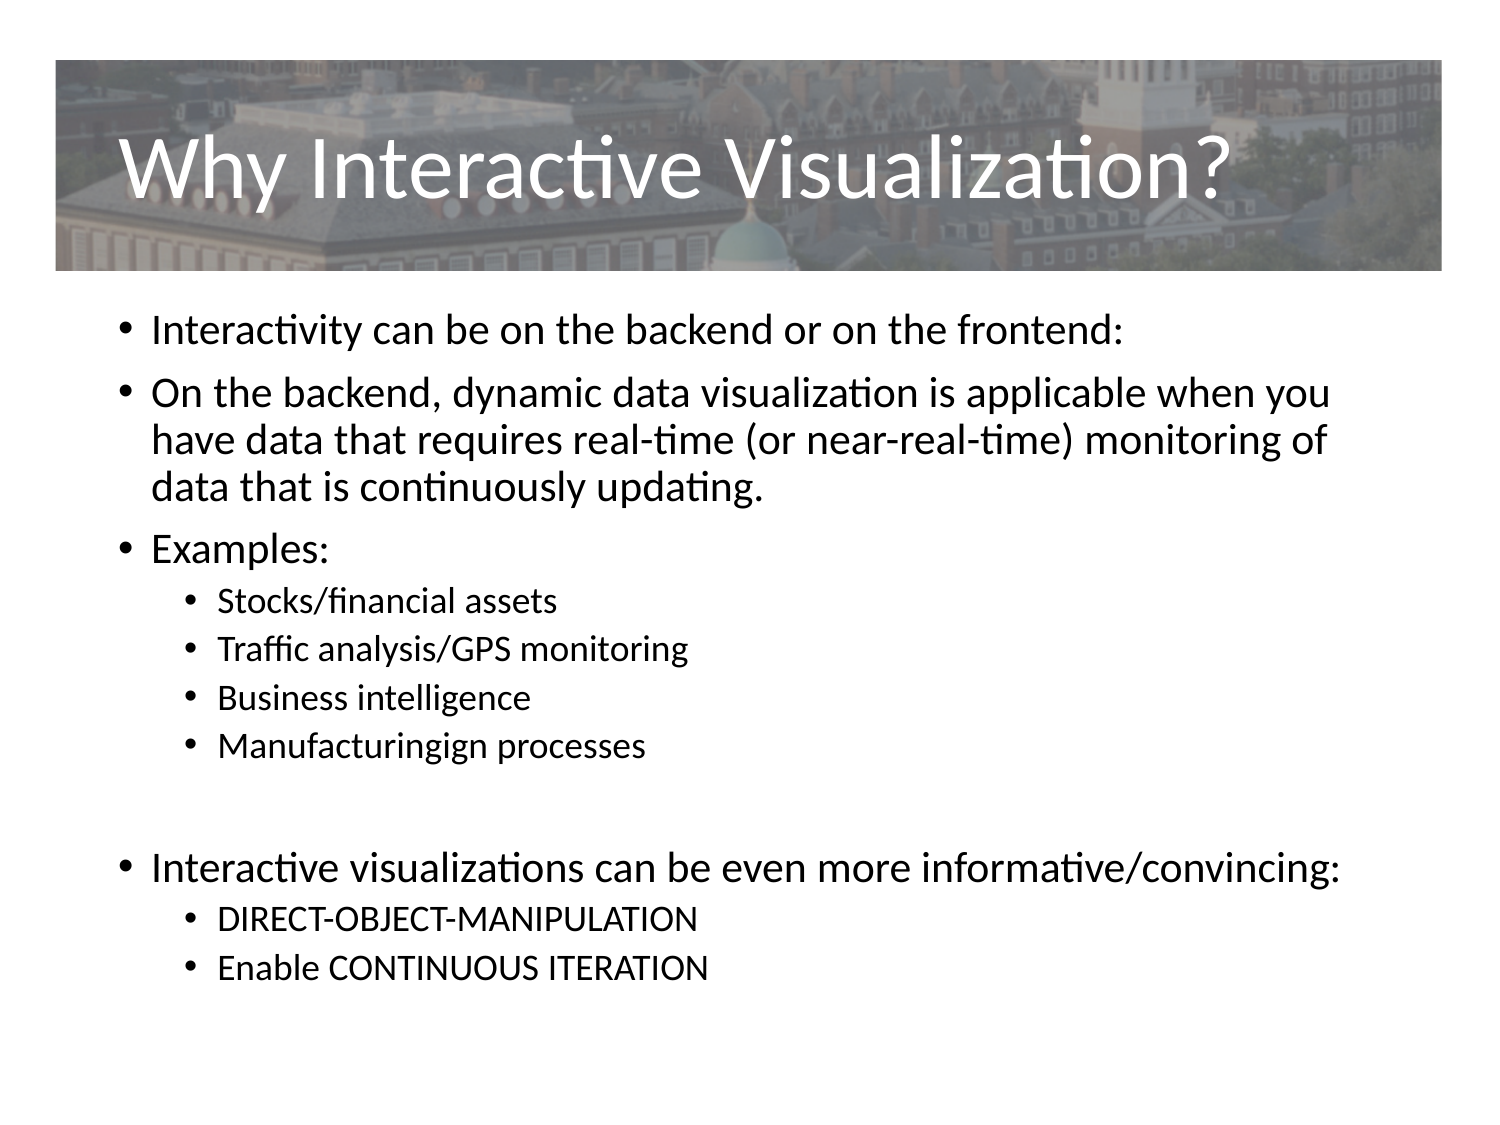

# Why Interactive Visualization?
Interactivity can be on the backend or on the frontend:
On the backend, dynamic data visualization is applicable when you have data that requires real-time (or near-real-time) monitoring of data that is continuously updating.
Examples:
Stocks/financial assets
Traffic analysis/GPS monitoring
Business intelligence
Manufacturingign processes

Interactive visualizations can be even more informative/convincing:
DIRECT-OBJECT-MANIPULATION
Enable CONTINUOUS ITERATION